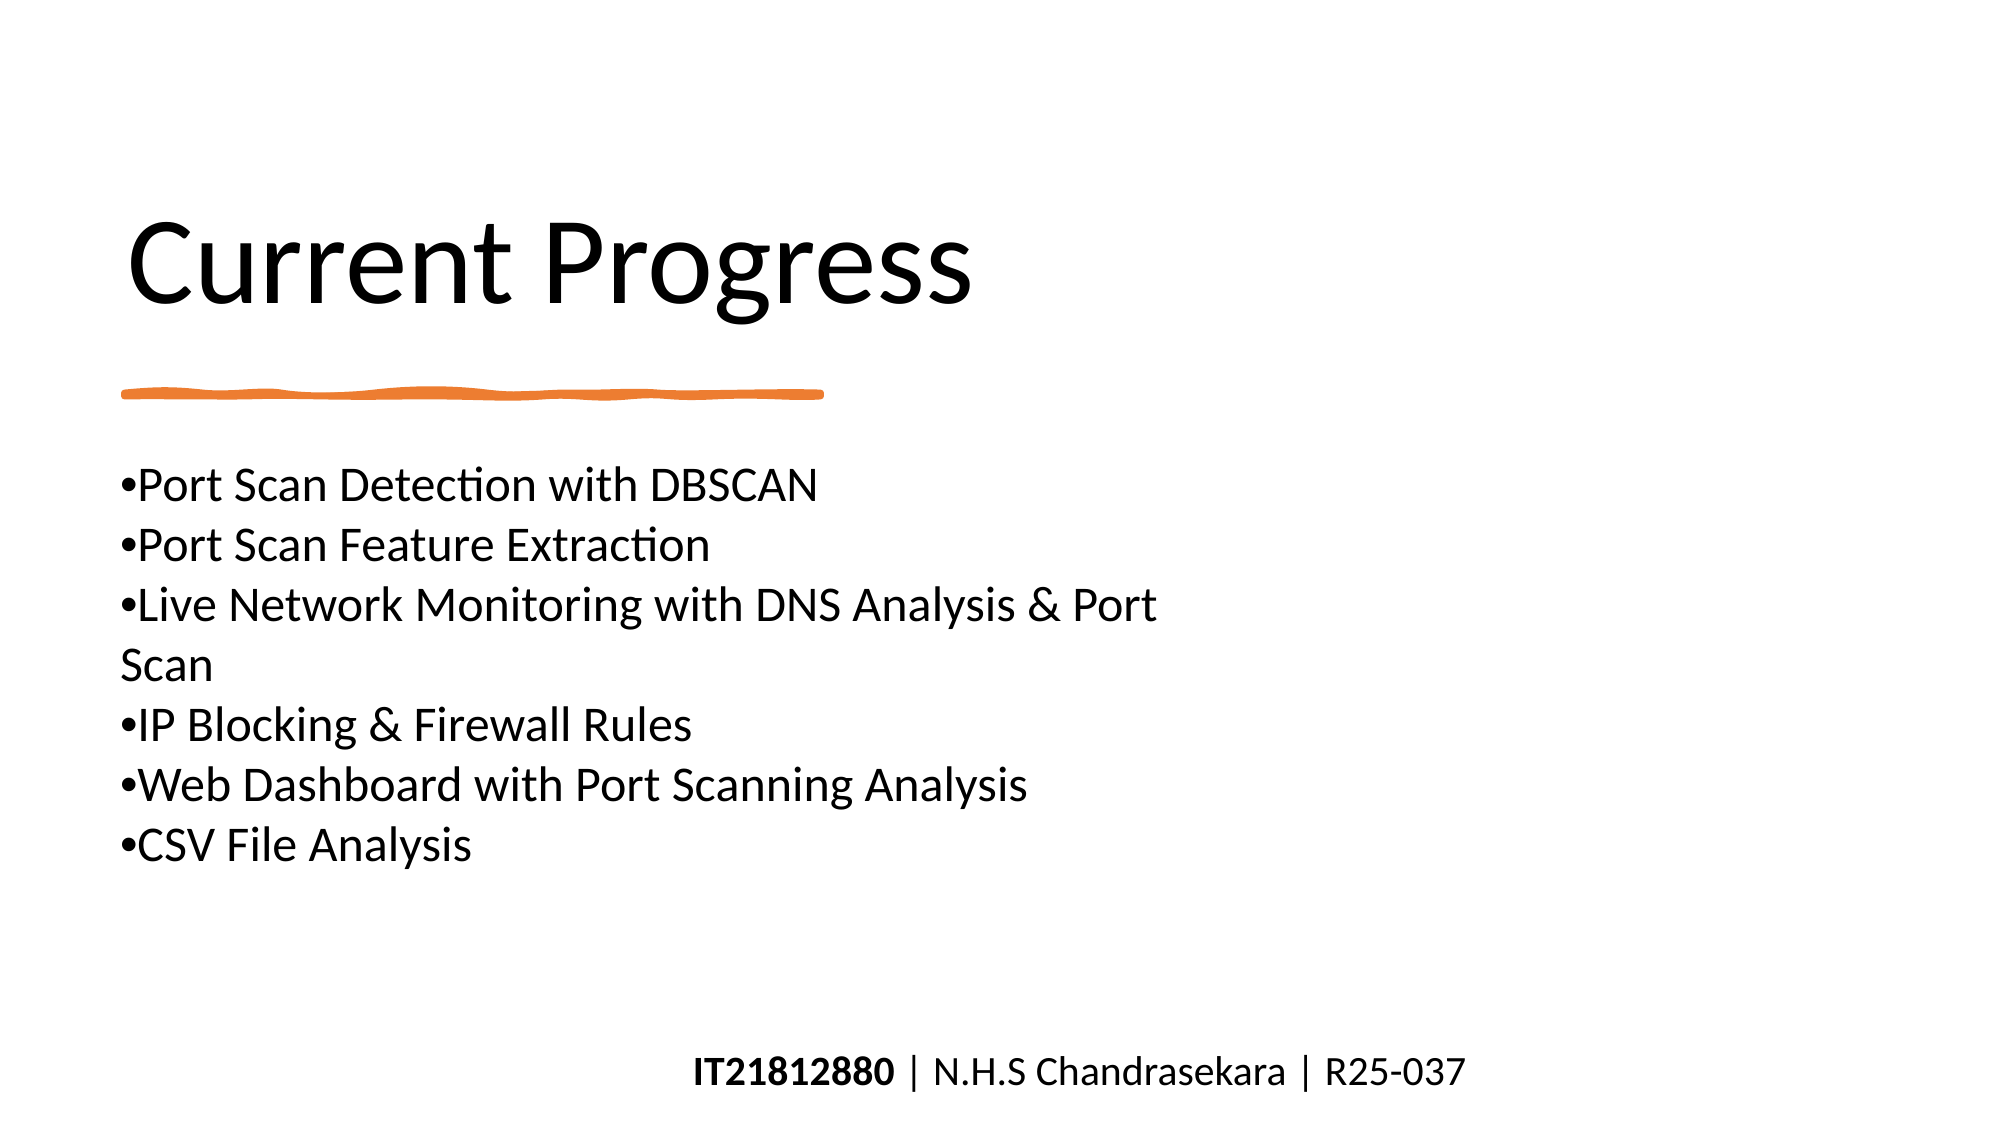

# Current Progress

•Port Scan Detection with DBSCAN
•Port Scan Feature Extraction
•Live Network Monitoring with DNS Analysis & Port Scan
•IP Blocking & Firewall Rules
•Web Dashboard with Port Scanning Analysis
•CSV File Analysis

IT21812880 | N.H.S Chandrasekara | R25-037